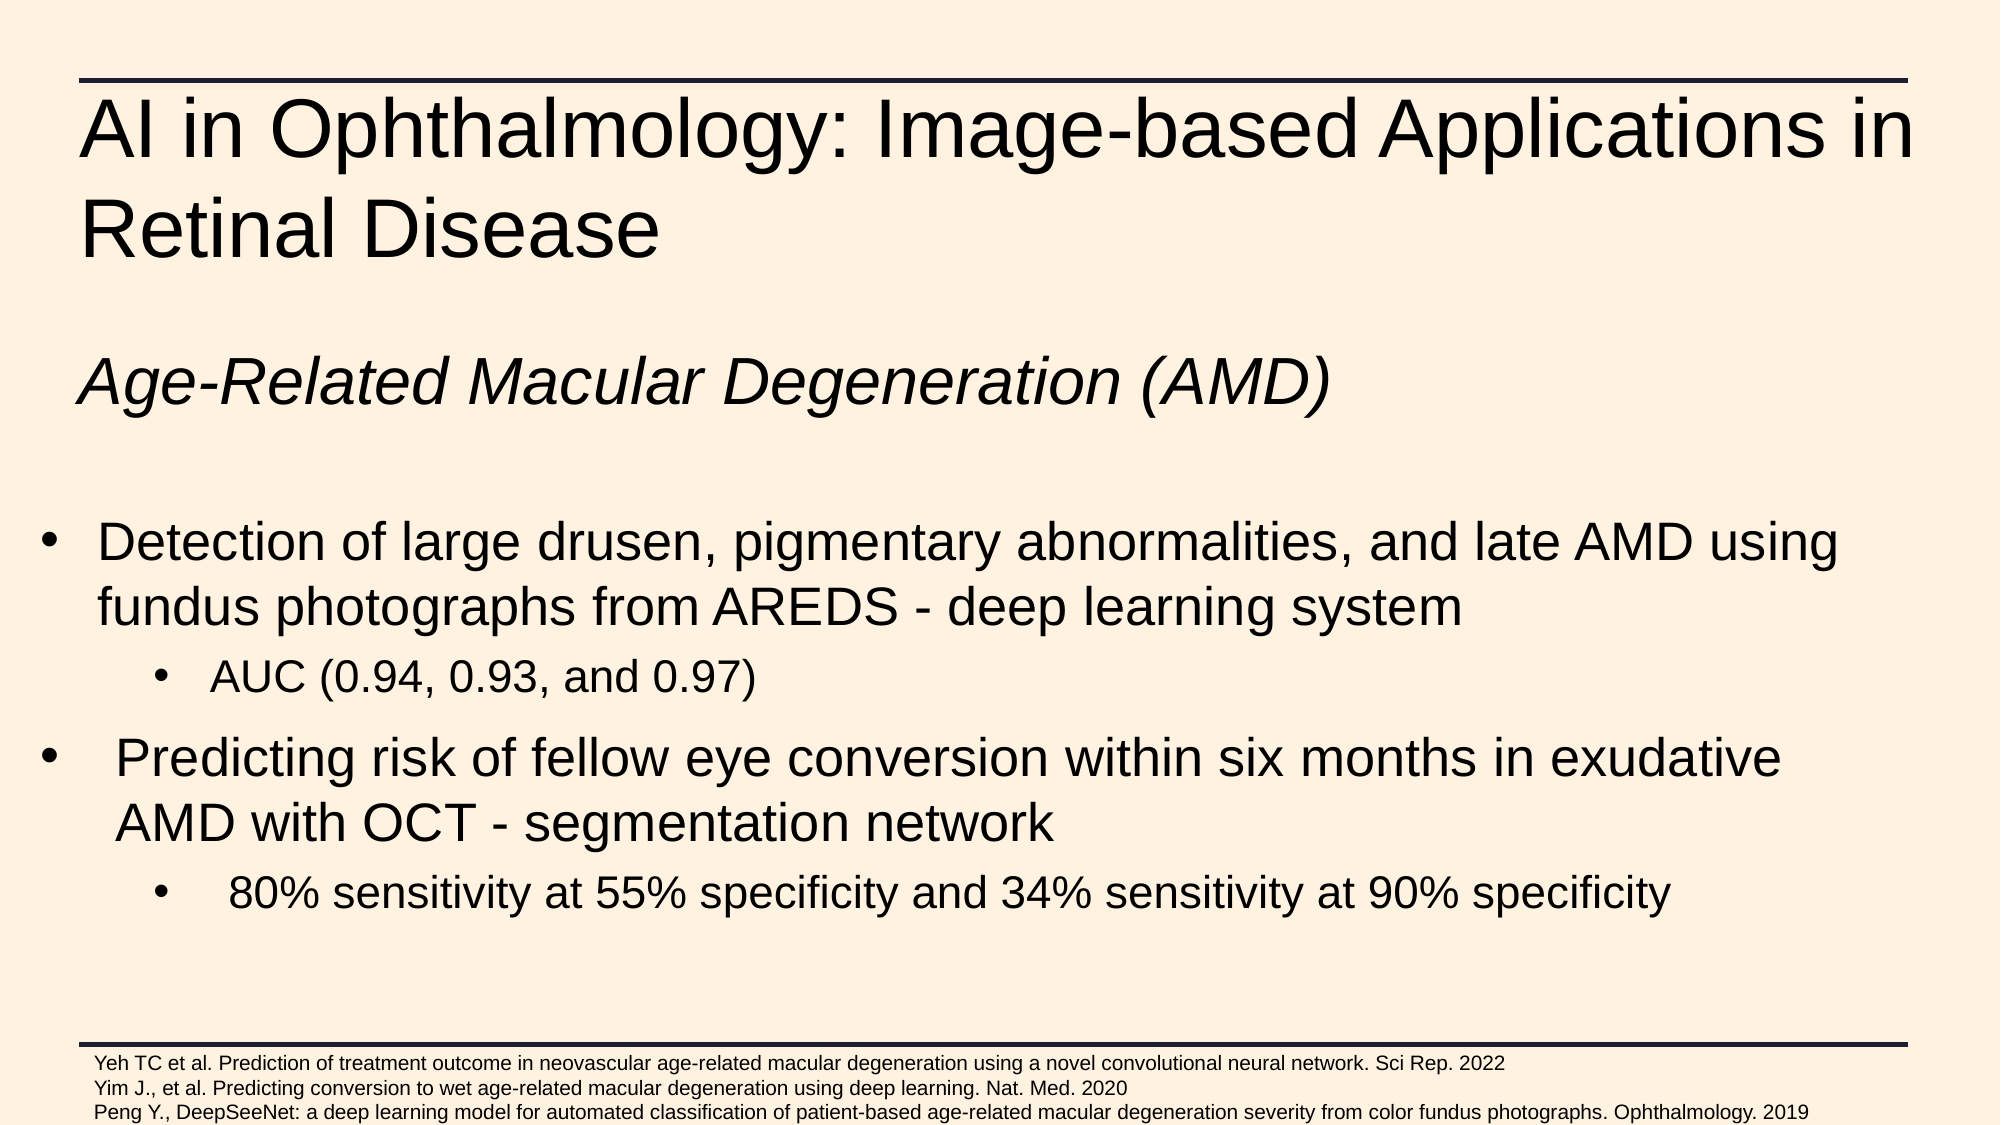

AI in Ophthalmology: Image-based Applications in Retinal Disease
Age-Related Macular Degeneration (AMD)

Detection of large drusen, pigmentary abnormalities, and late AMD using fundus photographs from AREDS - deep learning system
AUC (0.94, 0.93, and 0.97)
Predicting risk of fellow eye conversion within six months in exudative AMD with OCT - segmentation network
80% sensitivity at 55% specificity and 34% sensitivity at 90% specificity
Yeh TC et al. Prediction of treatment outcome in neovascular age-related macular degeneration using a novel convolutional neural network. Sci Rep. 2022
Yim J., et al. Predicting conversion to wet age-related macular degeneration using deep learning. Nat. Med. 2020
Peng Y., DeepSeeNet: a deep learning model for automated classification of patient-based age-related macular degeneration severity from color fundus photographs. Ophthalmology. 2019